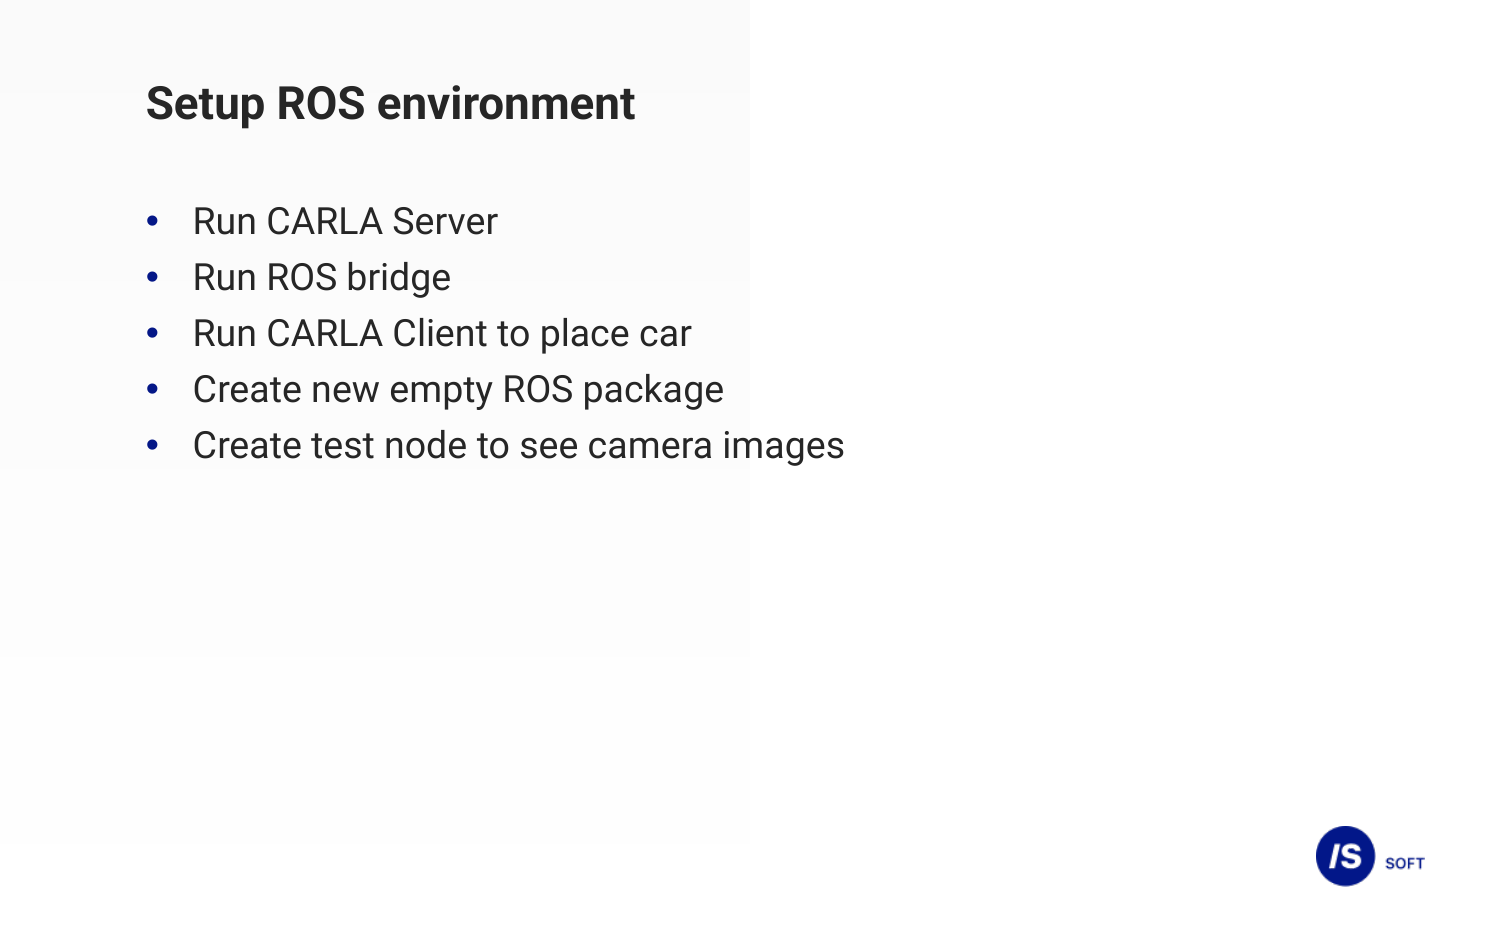

# Setup ROS environment
Run CARLA Server
Run ROS bridge
Run CARLA Client to place car
Create new empty ROS package
Create test node to see camera images